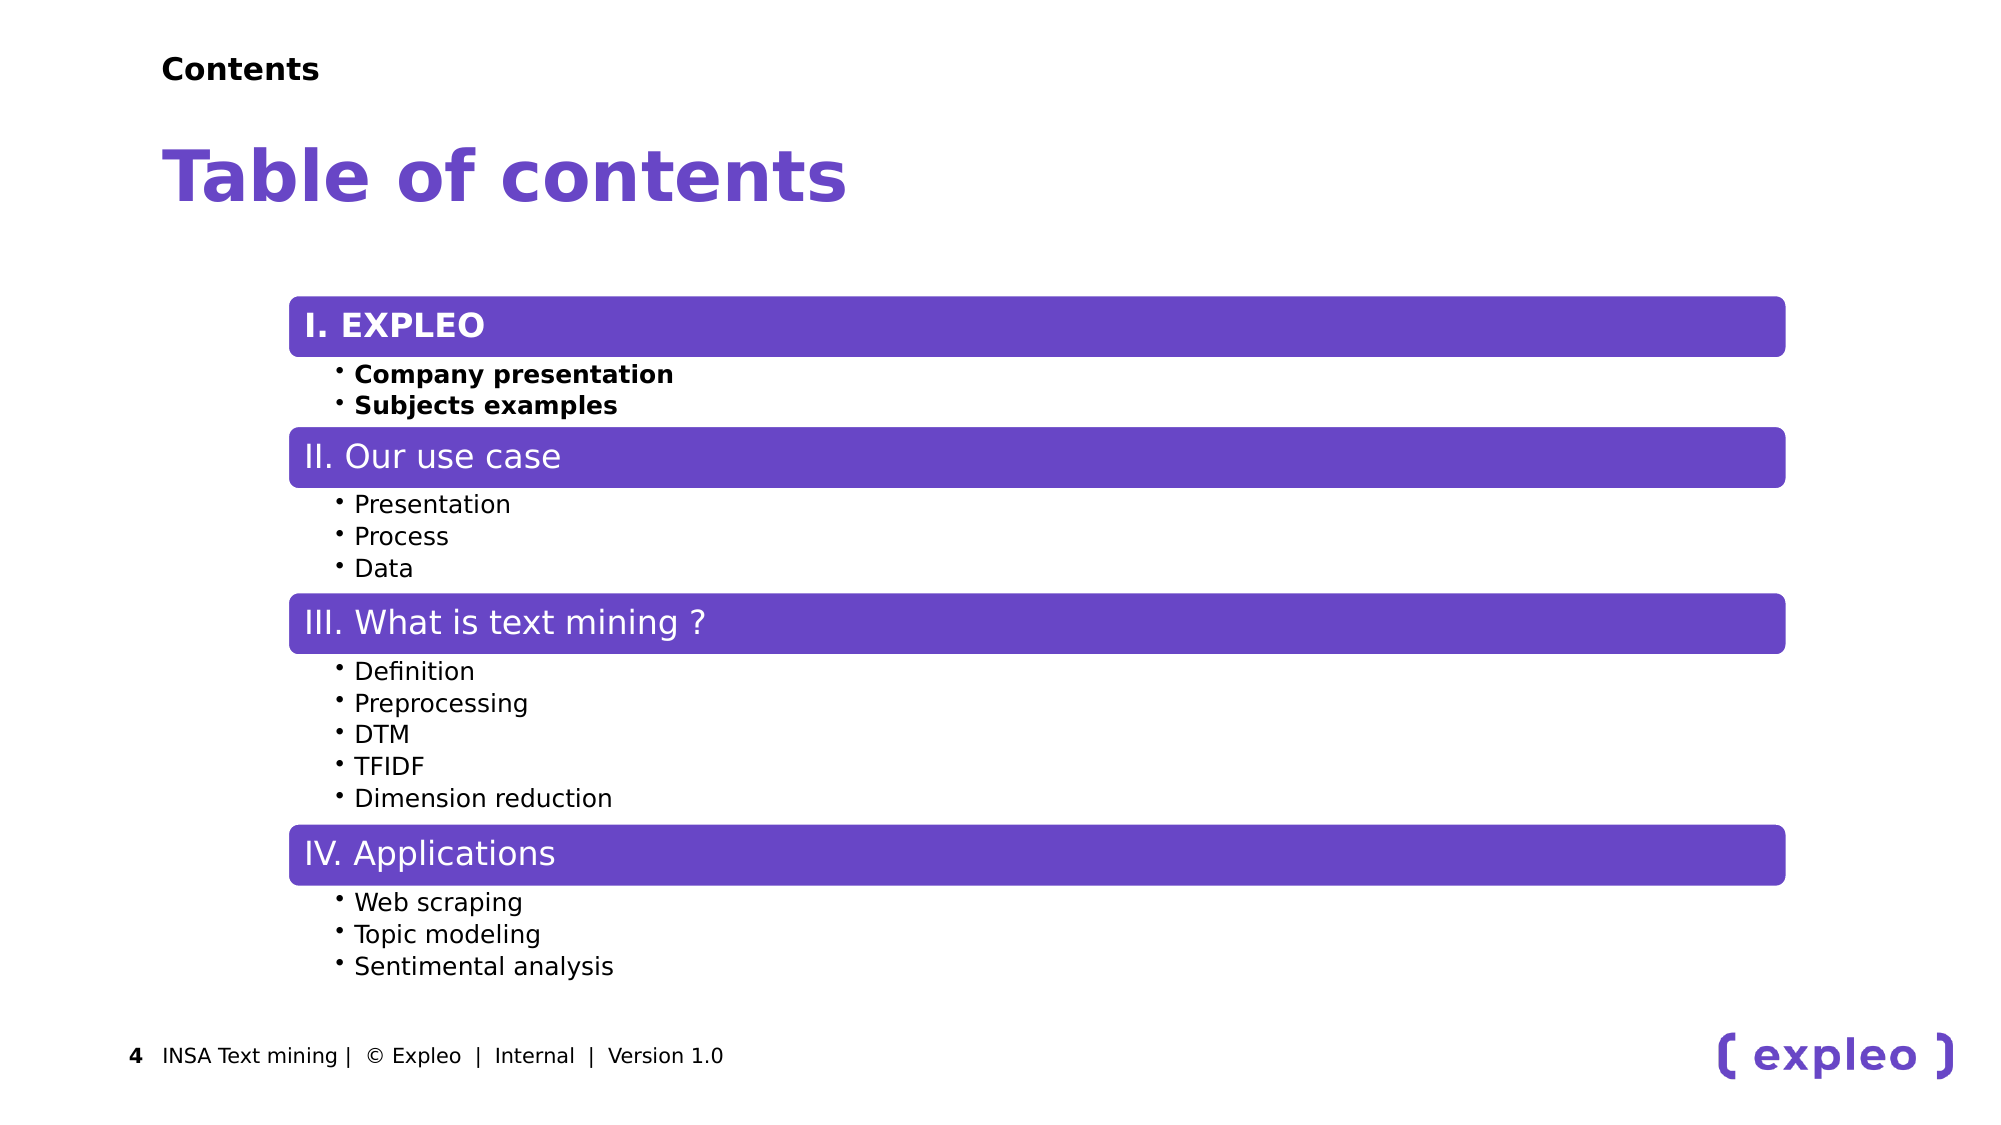

Contents

Table of contents
I. EXPLEO
Company presentation
Subjects examples
II. Our use case
Presentation
Process
Data
III. What is text mining ?
Definition
Preprocessing
DTM
TFIDF
Dimension reduction
IV. Applications
Web scraping
Topic modeling
Sentimental analysis

INSA Text mining |  © Expleo  |  Internal  |  Version 1.0
4